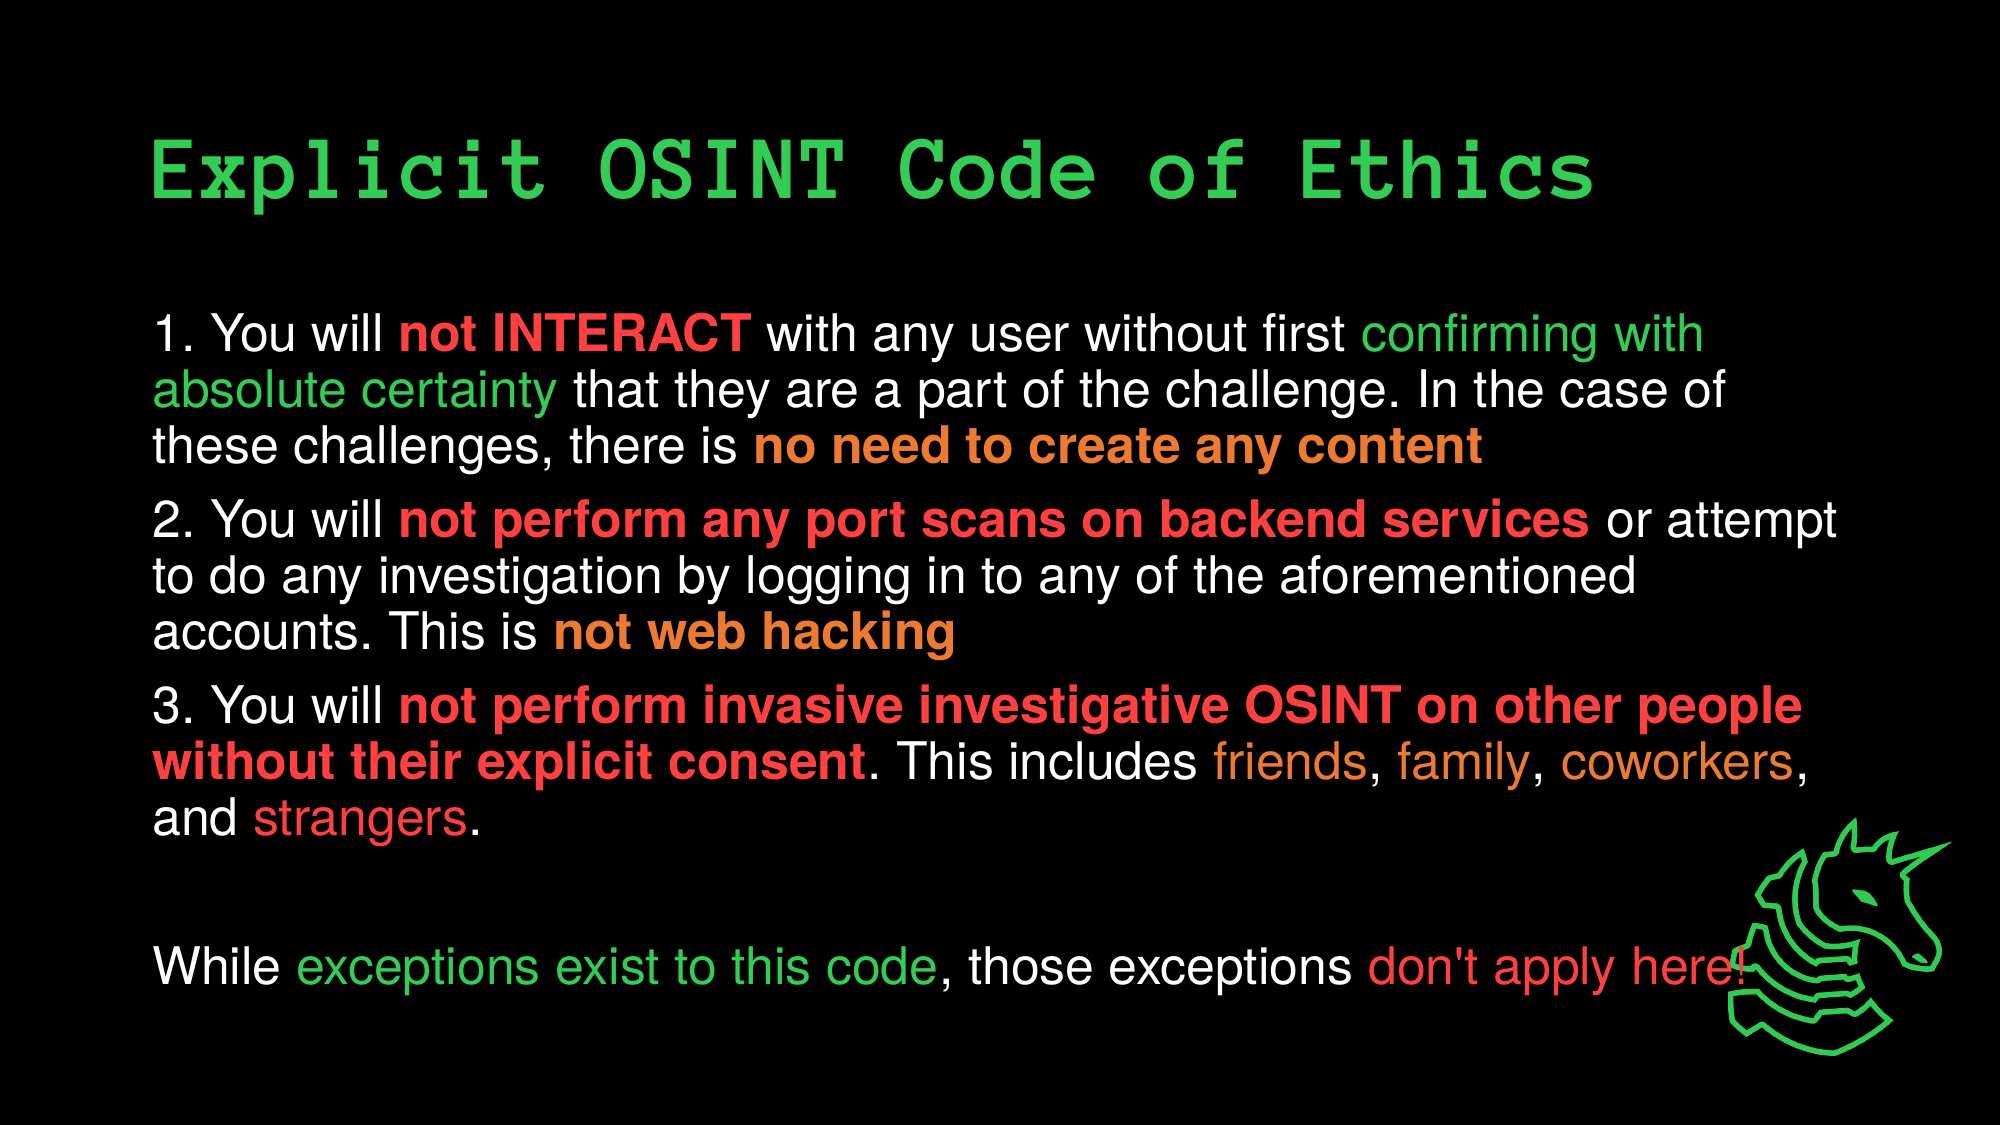

# Explicit OSINT Code of Ethics
1. You will not INTERACT with any user without first confirming with absolute certainty that they are a part of the challenge. In the case of these challenges, there is no need to create any content
2. You will not perform any port scans on backend services or attempt to do any investigation by logging in to any of the aforementioned accounts. This is not web hacking
3. You will not perform invasive investigative OSINT on other people without their explicit consent. This includes friends, family, coworkers, and strangers.

While exceptions exist to this code, those exceptions don't apply here!